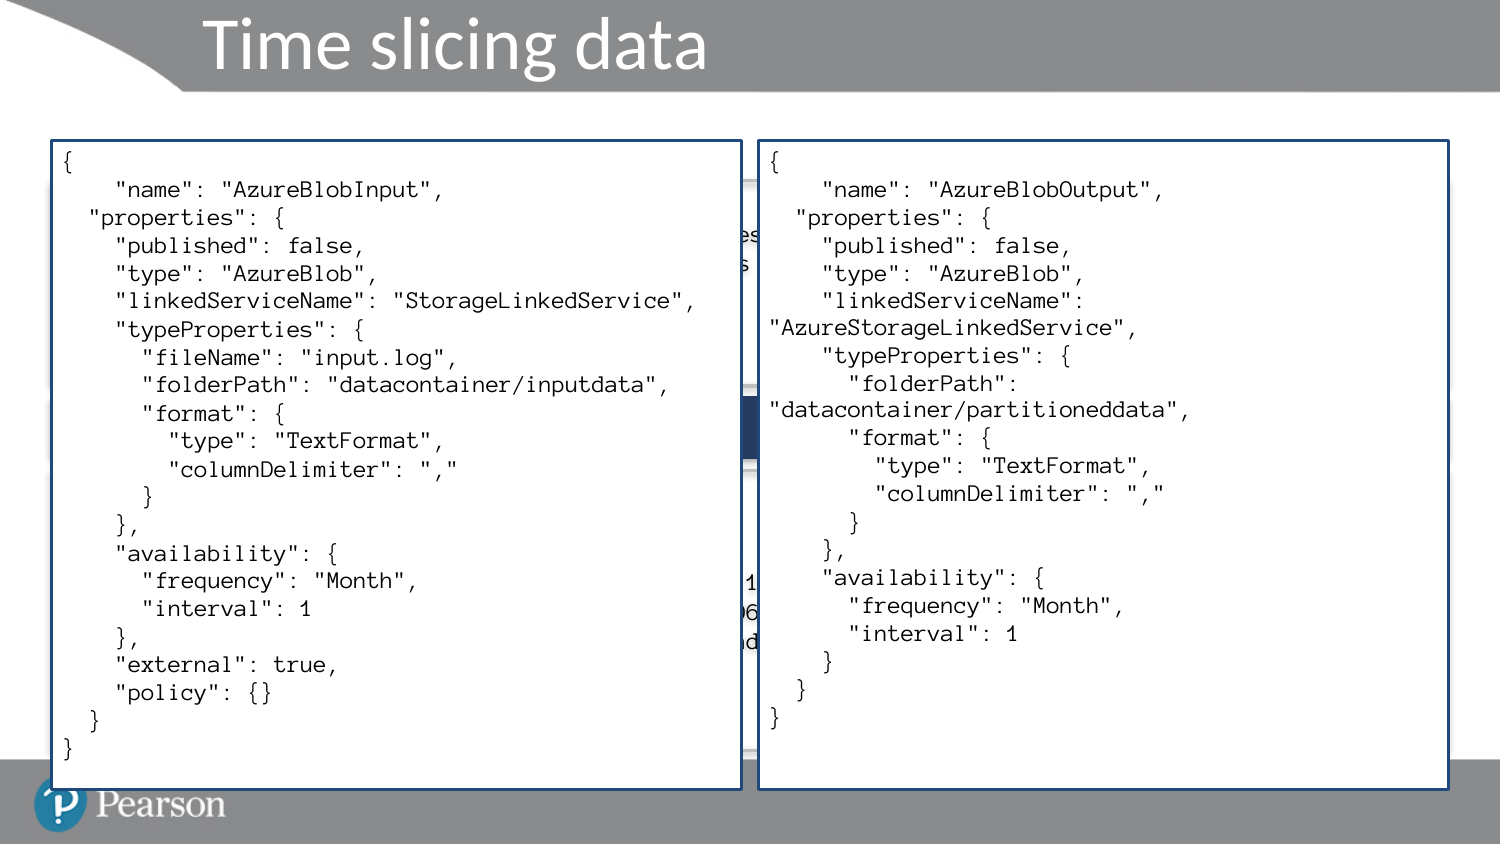

# Time slicing data

{
    "name": "AzureBlobOutput",
  "properties": {
    "published": false,
    "type": "AzureBlob",
    "linkedServiceName": "AzureStorageLinkedService",
    "typeProperties": {
      "folderPath": "datacontainer/partitioneddata",
      "format": {
        "type": "TextFormat",
        "columnDelimiter": ","
      }
    },
    "availability": {
      "frequency": "Month",
      "interval": 1
    }
  }
}
{
    "name": "AzureBlobInput",
  "properties": {
    "published": false,
    "type": "AzureBlob",
    "linkedServiceName": "StorageLinkedService",
    "typeProperties": {
      "fileName": "input.log",
      "folderPath": "datacontainer/inputdata",
      "format": {
        "type": "TextFormat",
        "columnDelimiter": ","
      }
    },
    "availability": {
      "frequency": "Month",
      "interval": 1
    },
    "external": true,
    "policy": {}
  }
}
Availability
 "availability": {
            "frequency": "<Specifies the time unit for data slice production. >",
            "interval": "<Specifies the interval within the defined frequency.>"
        },
Offset
Style
anchorDateTime
"availability":
{
    "frequency": "Day",
    "interval": 1,
    "offset": "06:00:00"
}
"availability":
{
    "frequency": "Day",
    "interval": 1,
    "offset": "06:00:00“
    "style": “EndOfInterval”
}
"availability":
{
    "frequency": "Hour",
    "interval": 23,
    "anchorDateTime":"2007-04-19T08:00:00"
}